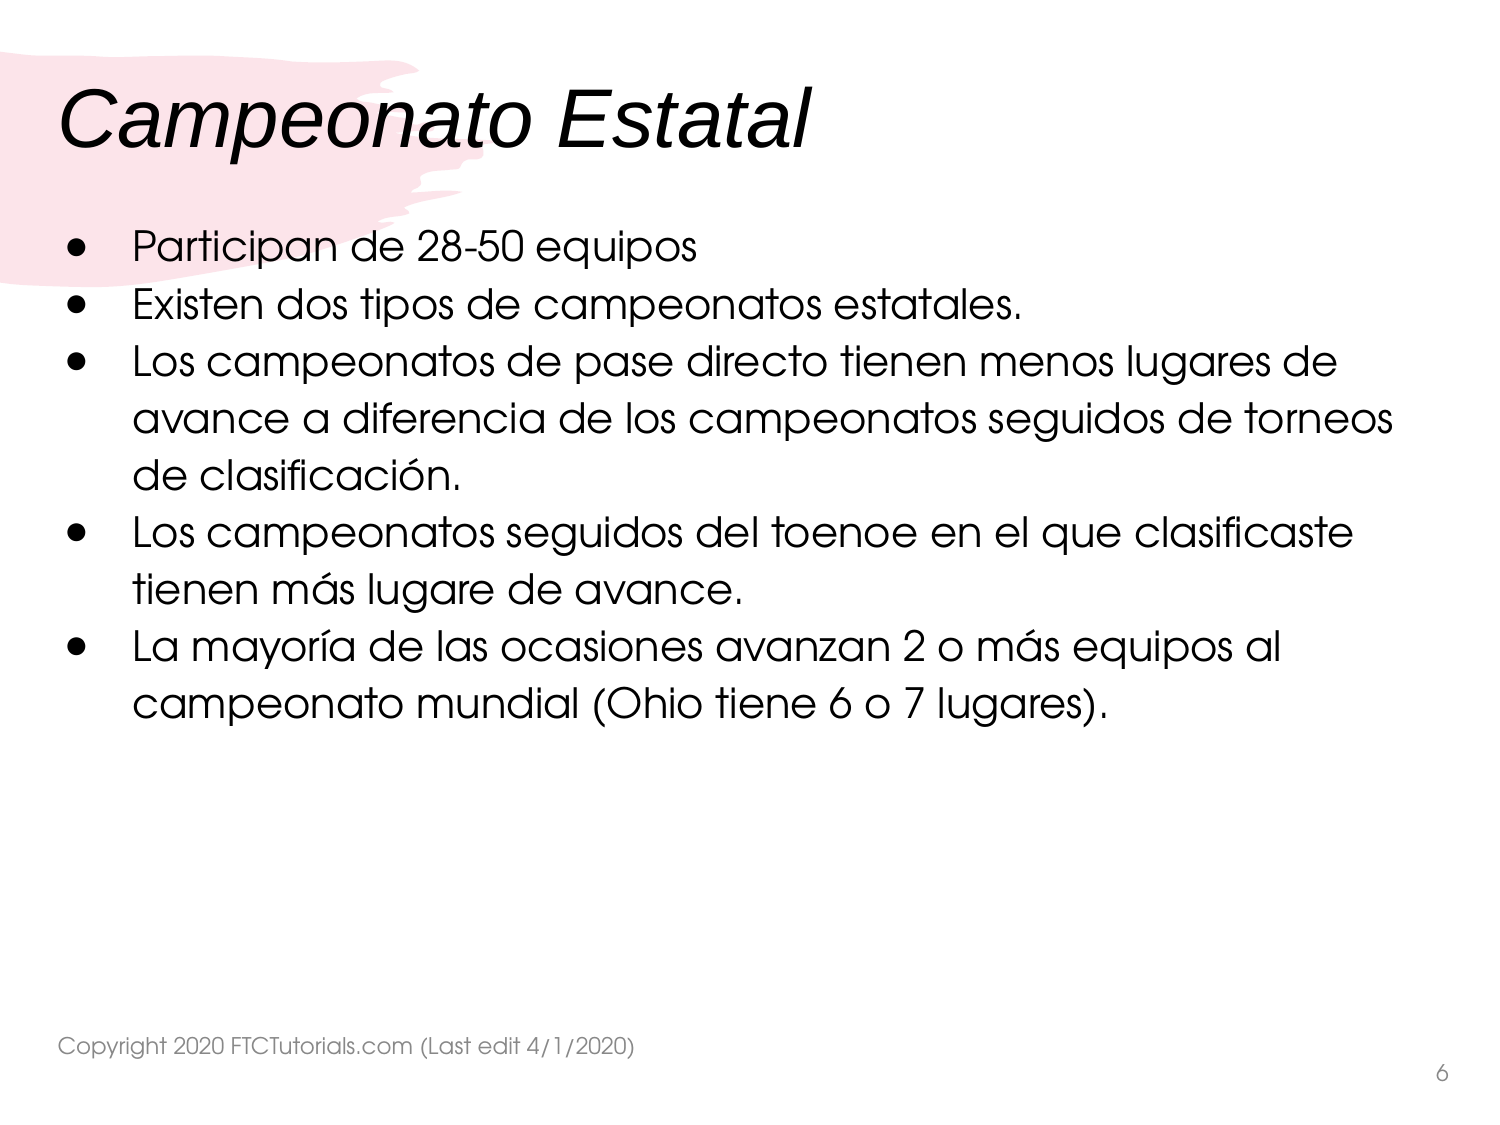

# Campeonato Estatal
Participan de 28-50 equipos
Existen dos tipos de campeonatos estatales.
Los campeonatos de pase directo tienen menos lugares de avance a diferencia de los campeonatos seguidos de torneos de clasificación.
Los campeonatos seguidos del toenoe en el que clasificaste tienen más lugare de avance.
La mayoría de las ocasiones avanzan 2 o más equipos al campeonato mundial (Ohio tiene 6 o 7 lugares).

Copyright 2020 FTCTutorials.com (Last edit 4/1/2020)

6